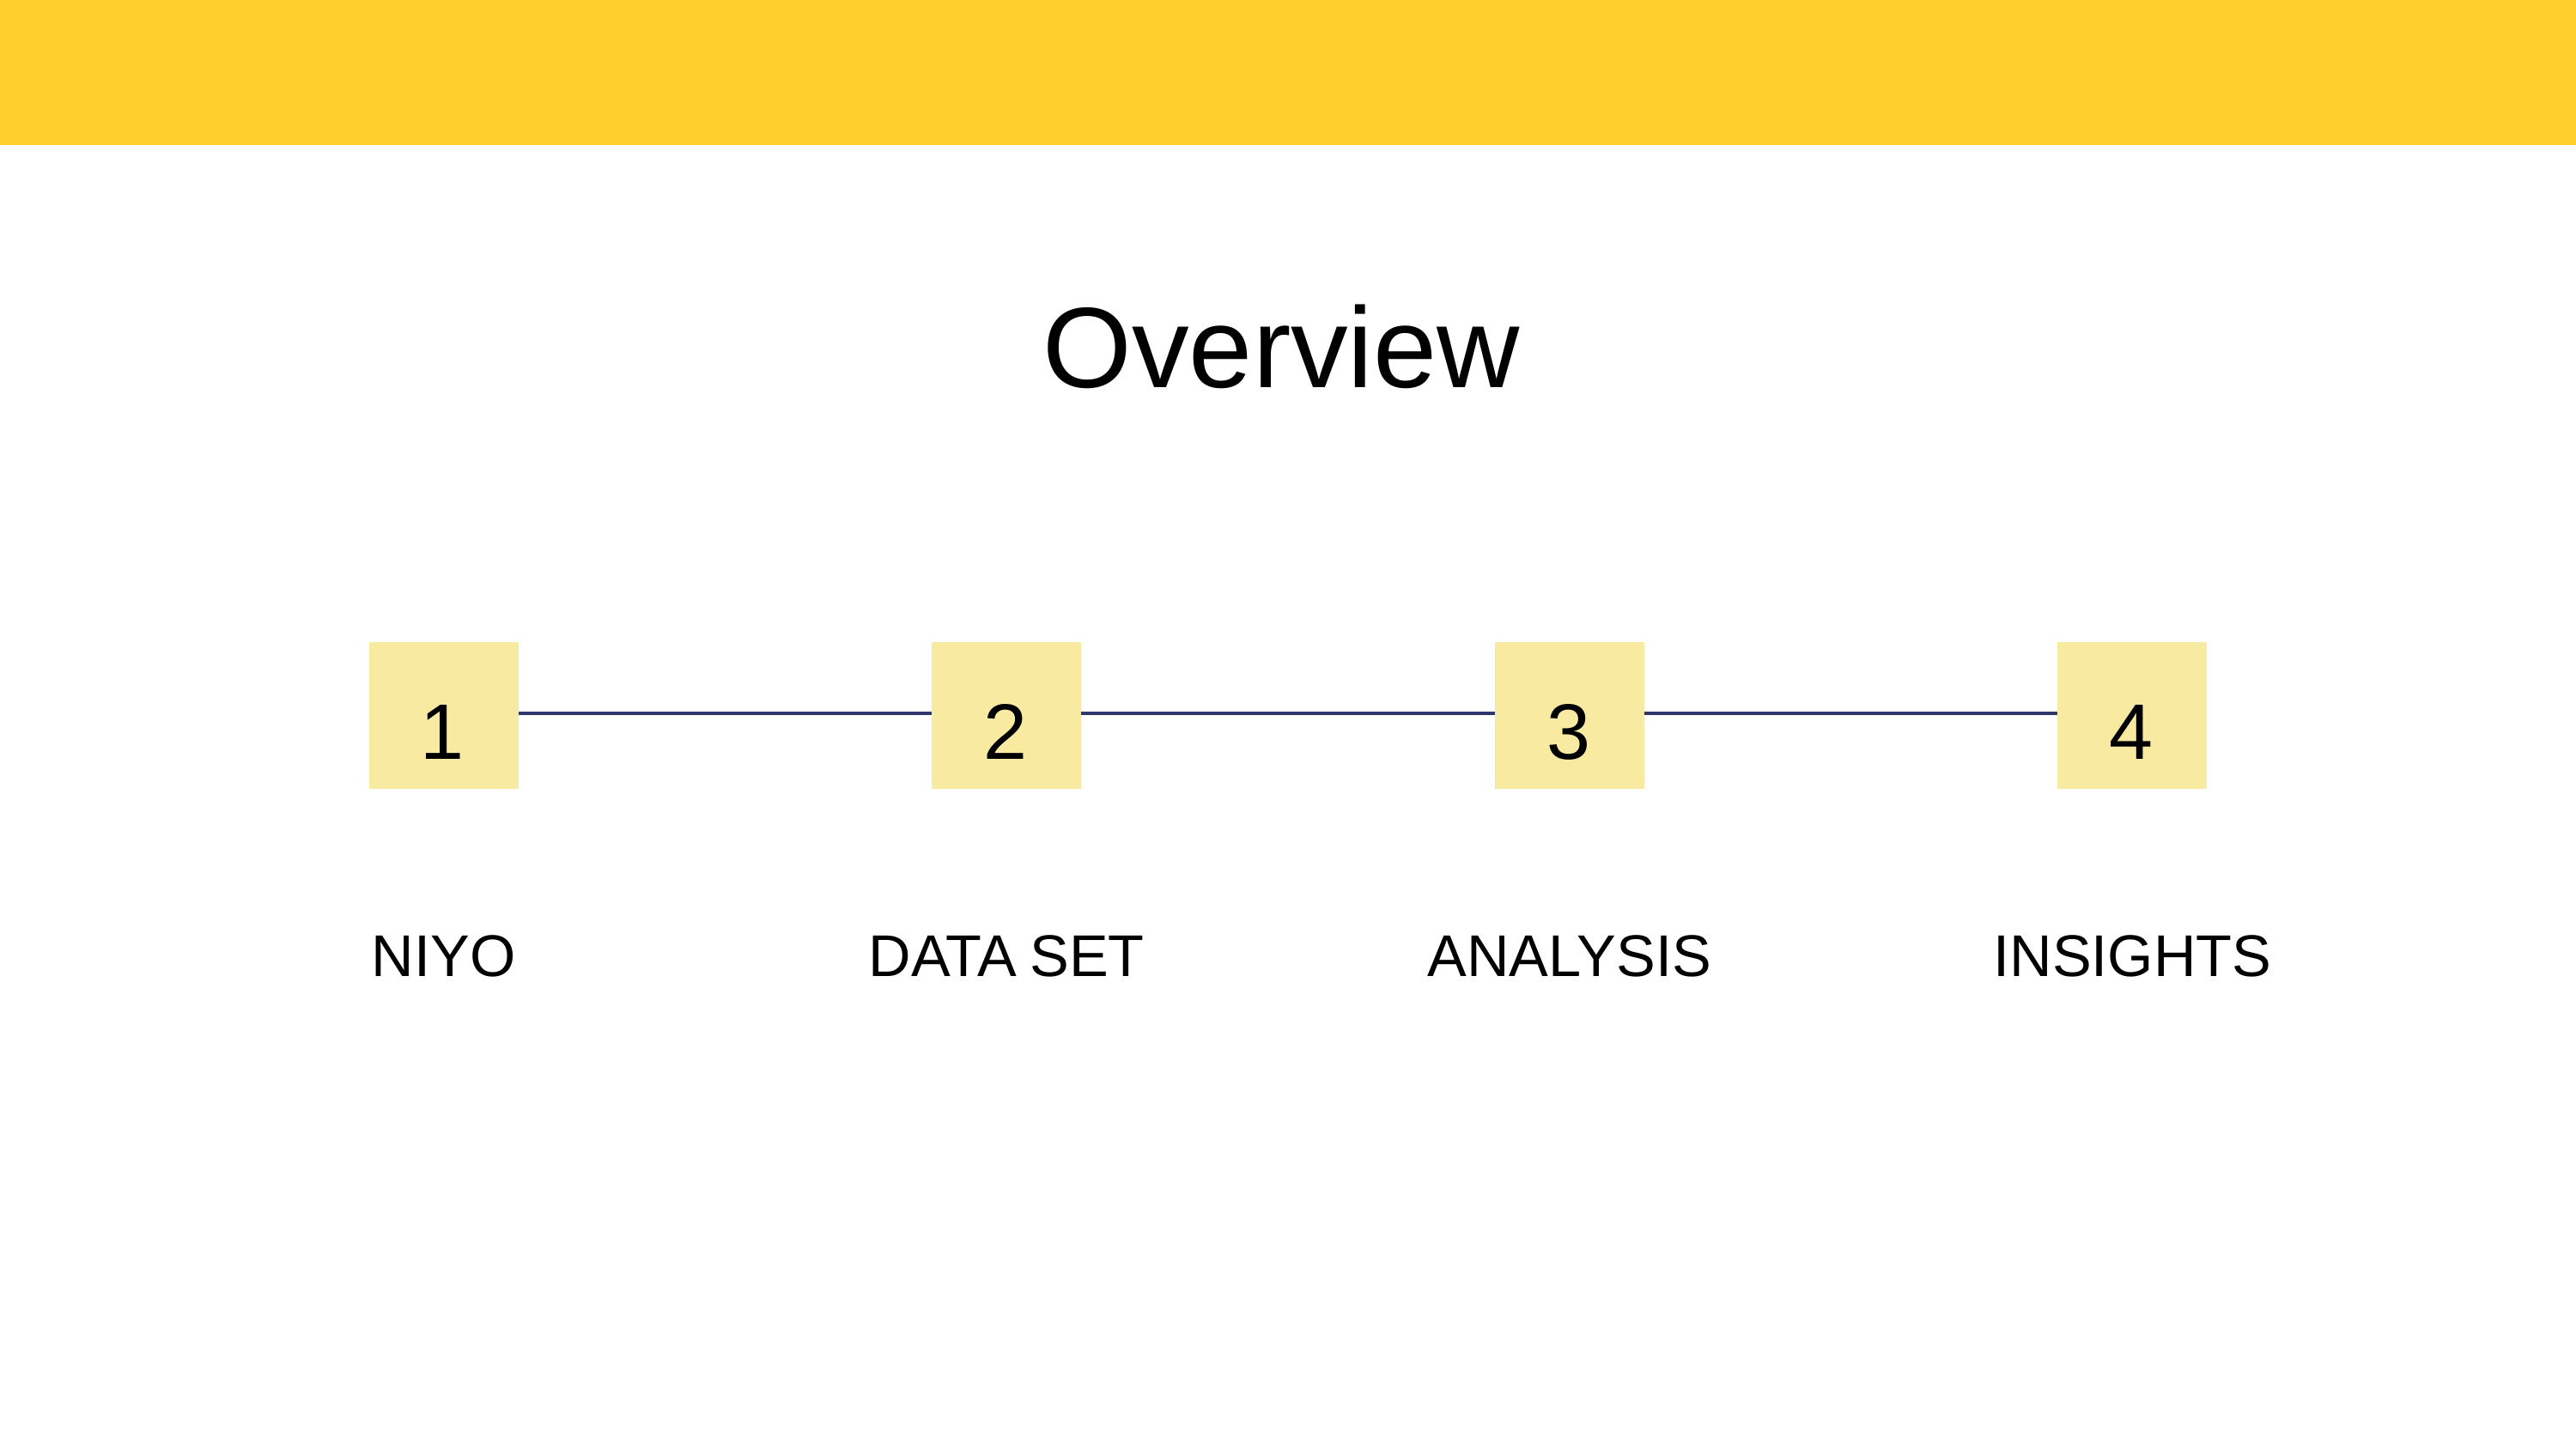

Overview

1

2

3

4
NIYO
DATA SET
ANALYSIS
INSIGHTS